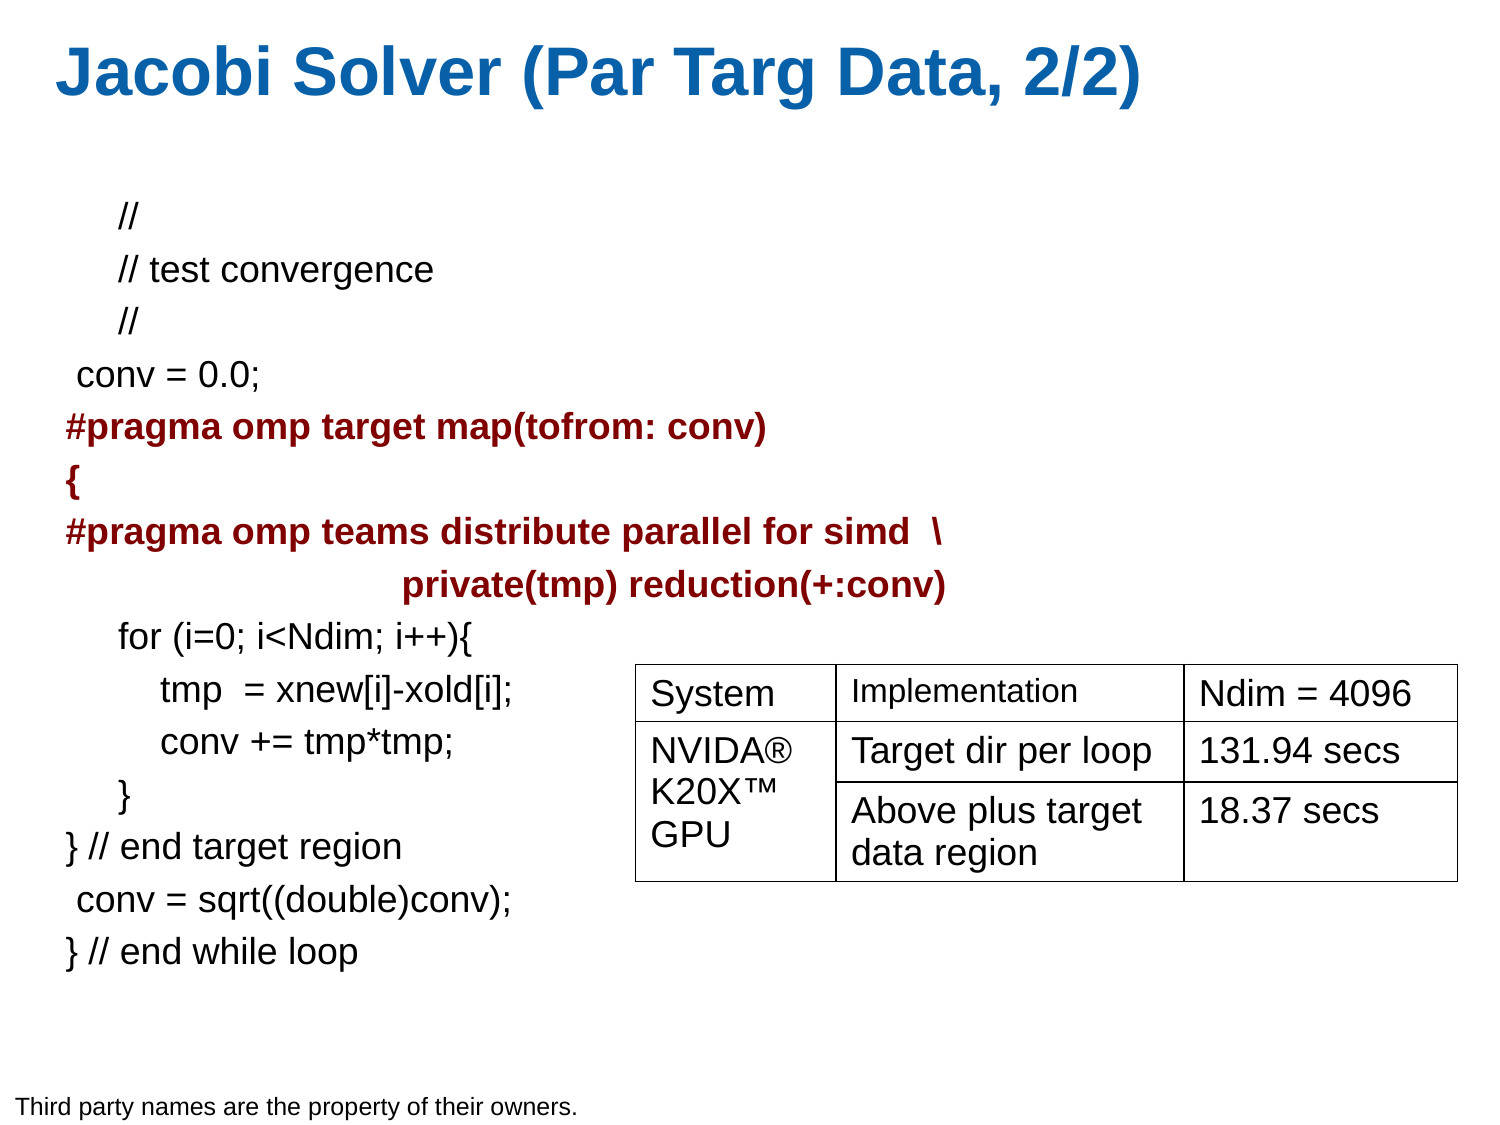

# Jacobi Solver (Par Targ Data, 2/2)
     //
     // test convergence
     //
 conv = 0.0;
#pragma omp target map(tofrom: conv)
{
#pragma omp teams distribute parallel for simd  \
                                private(tmp) reduction(+:conv)
     for (i=0; i<Ndim; i++){
         tmp  = xnew[i]-xold[i];
         conv += tmp*tmp;
     }
} // end target region
 conv = sqrt((double)conv);
} // end while loop
| System | Implementation | Ndim = 4096 |
| --- | --- | --- |
| NVIDA® K20X™ GPU | Target dir per loop | 131.94 secs |
|  | Above plus target data region | 18.37 secs |
Third party names are the property of their owners.